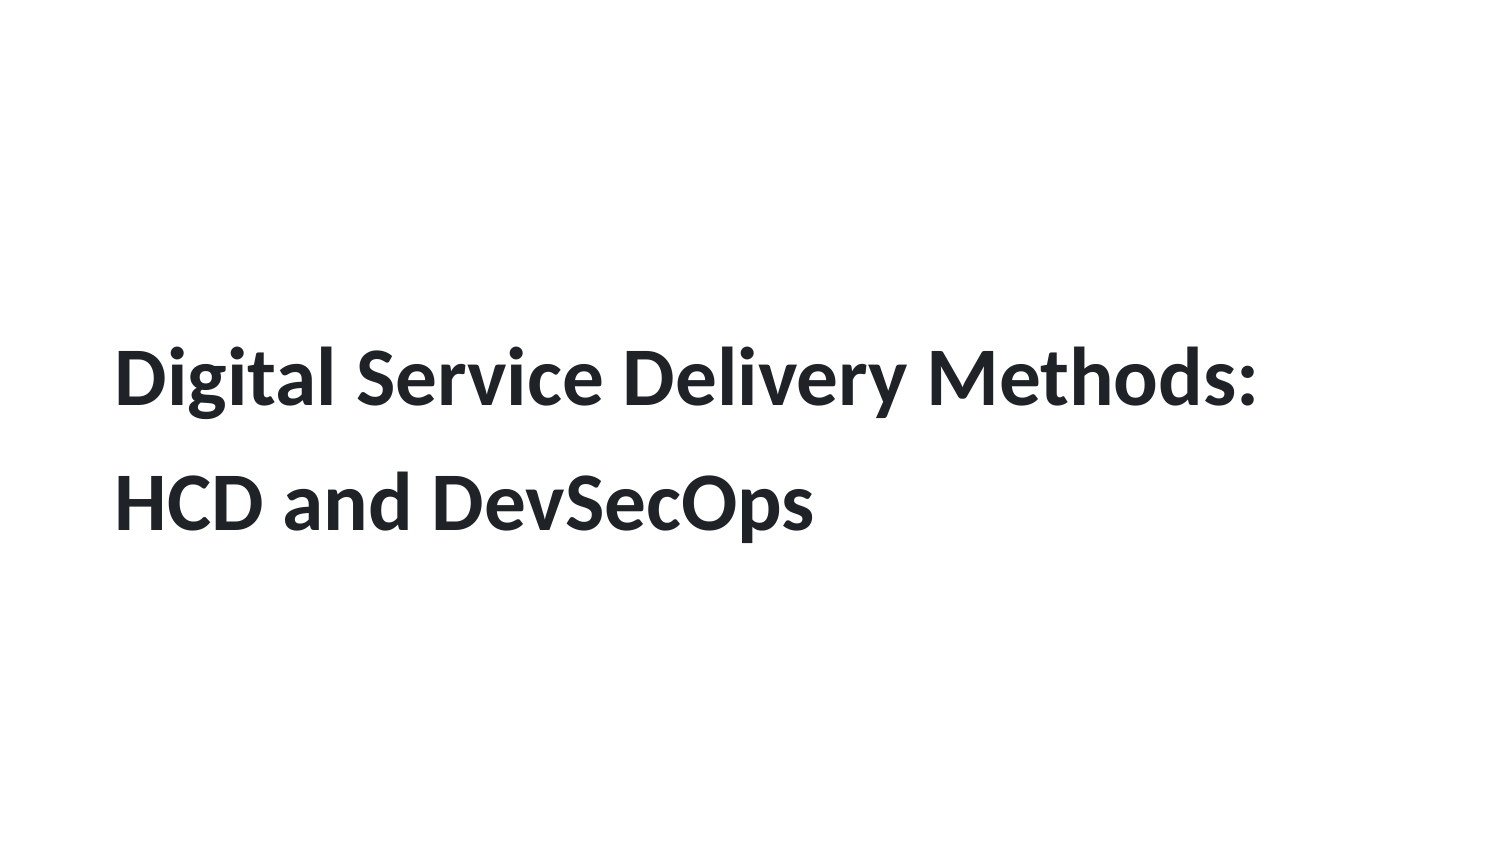

Digital Service Delivery Methods: HCD and DevSecOps